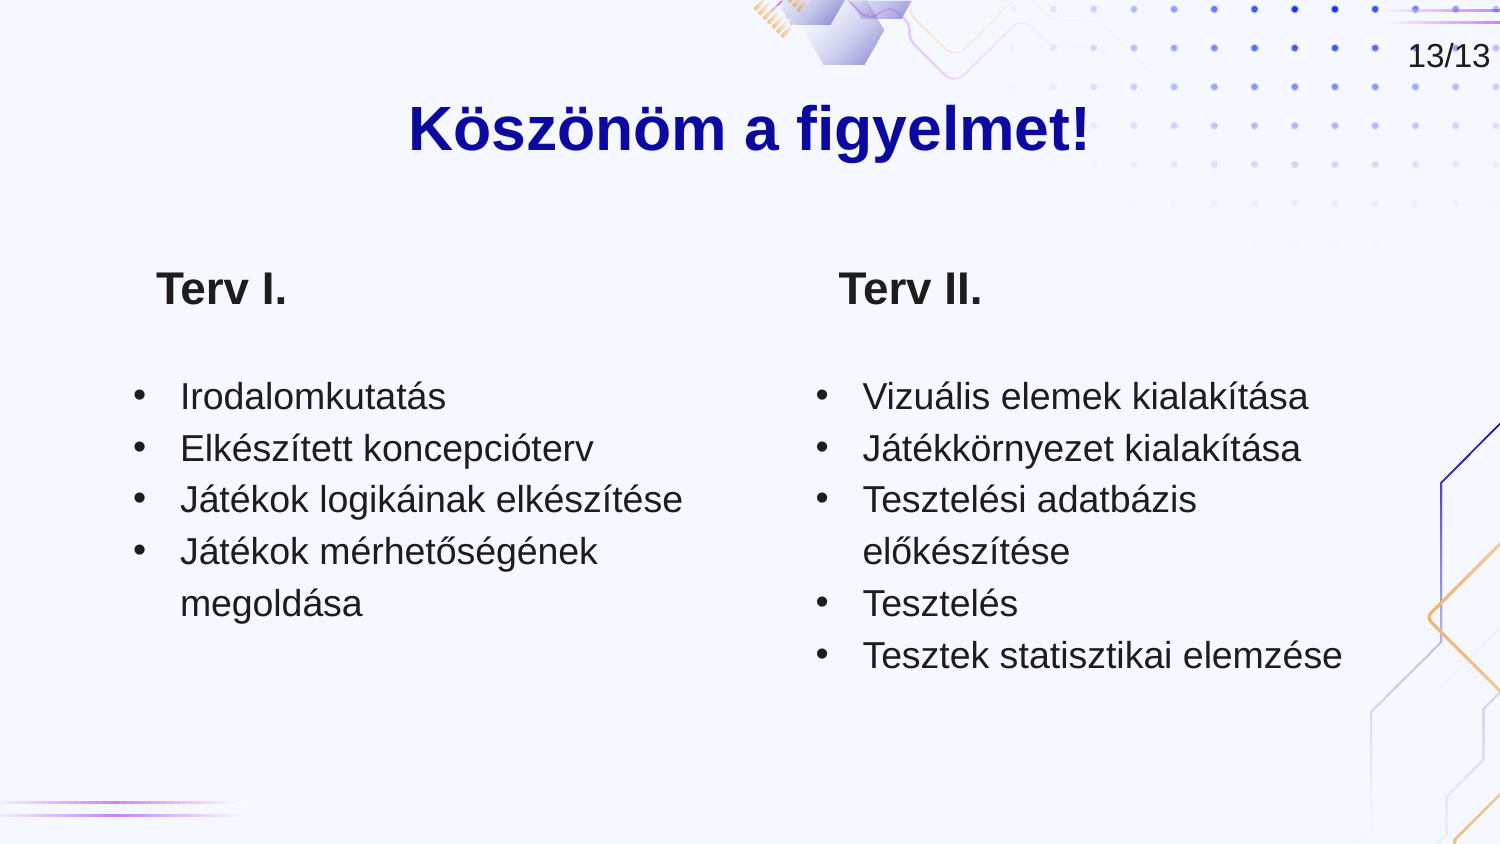

13/13
# Köszönöm a figyelmet!
Terv I.

Irodalomkutatás
Elkészített koncepcióterv
Játékok logikáinak elkészítése
Játékok mérhetőségének megoldása

Terv II.

Vizuális elemek kialakítása
Játékkörnyezet kialakítása
Tesztelési adatbázis előkészítése
Tesztelés
Tesztek statisztikai elemzése